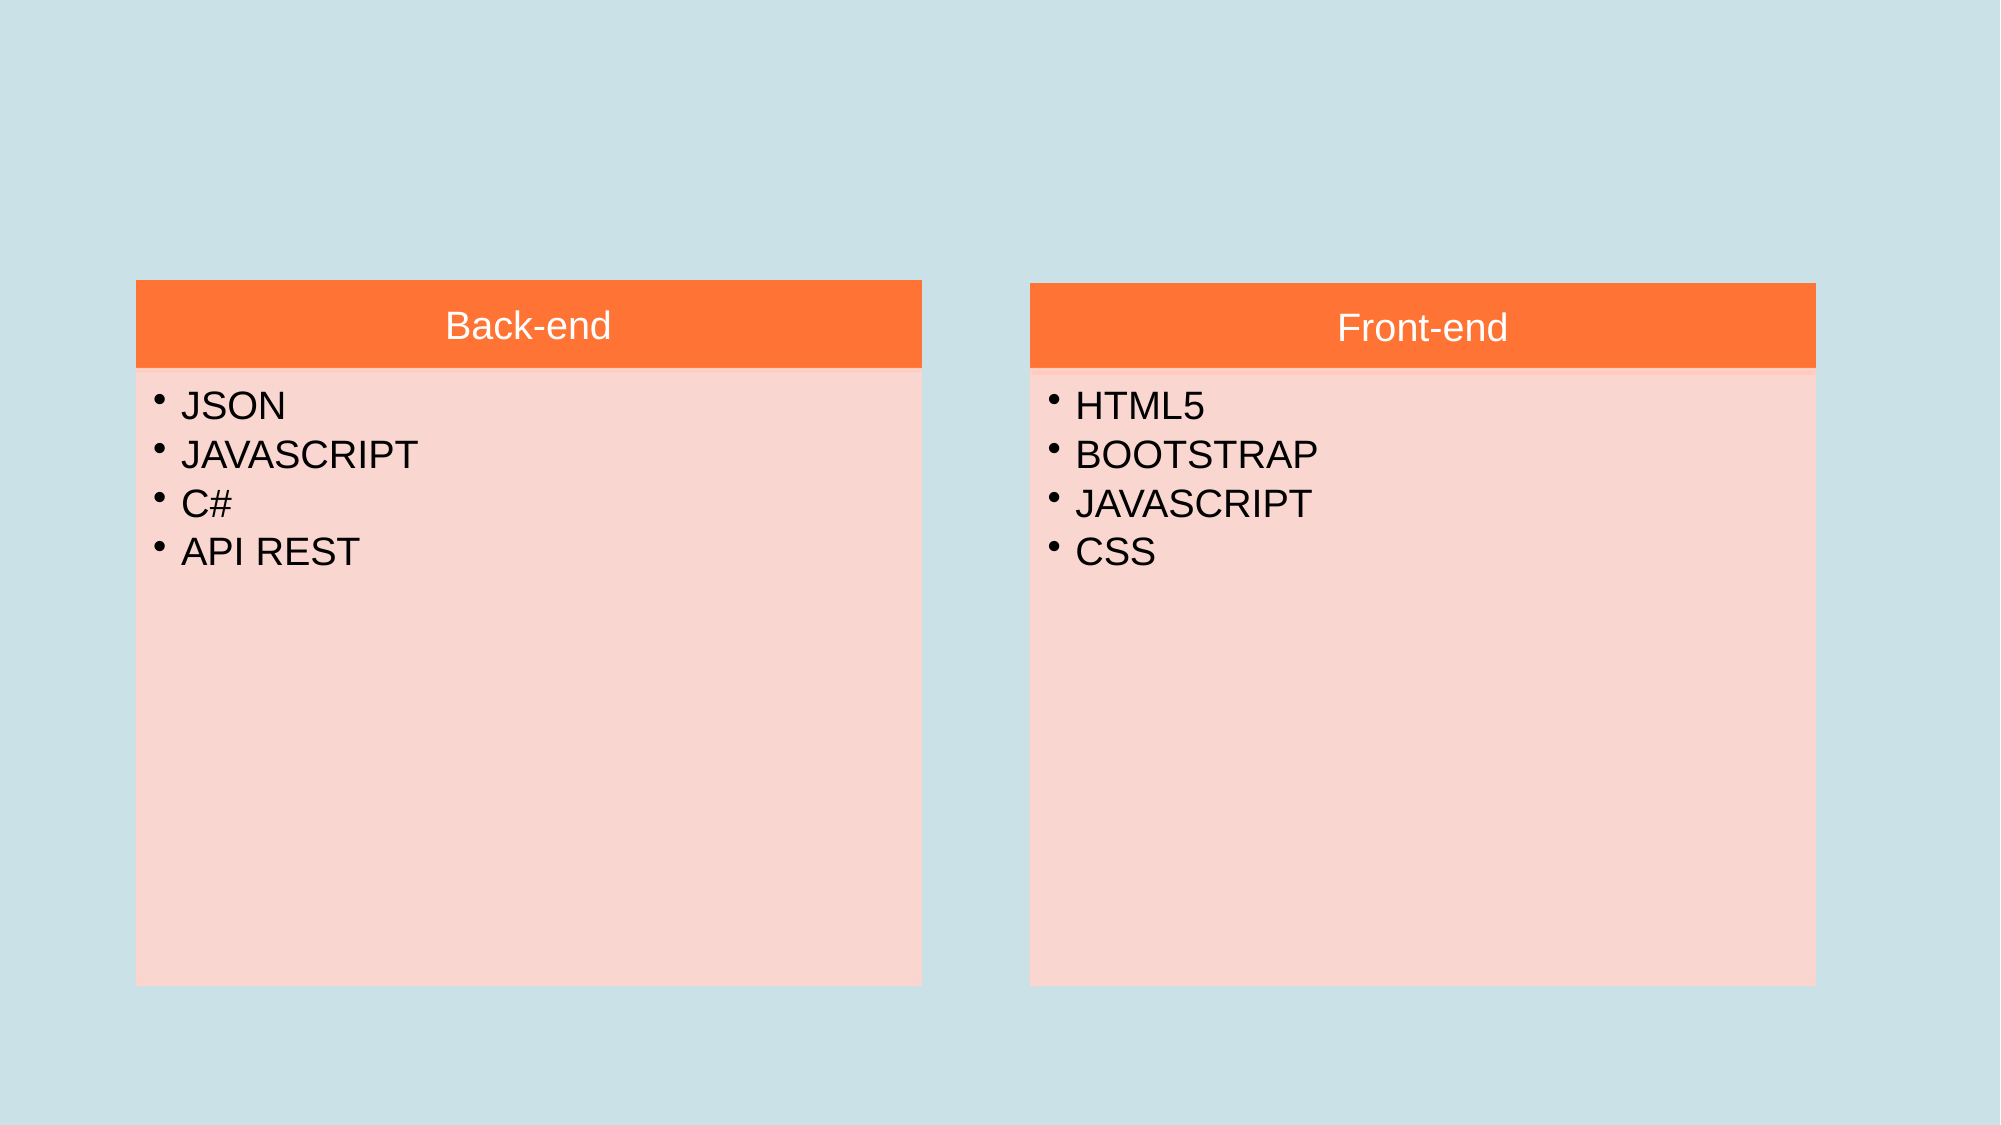

Back-end
JSON
JAVASCRIPT
C#
API REST

Front-end
HTML5
BOOTSTRAP
JAVASCRIPT
CSS